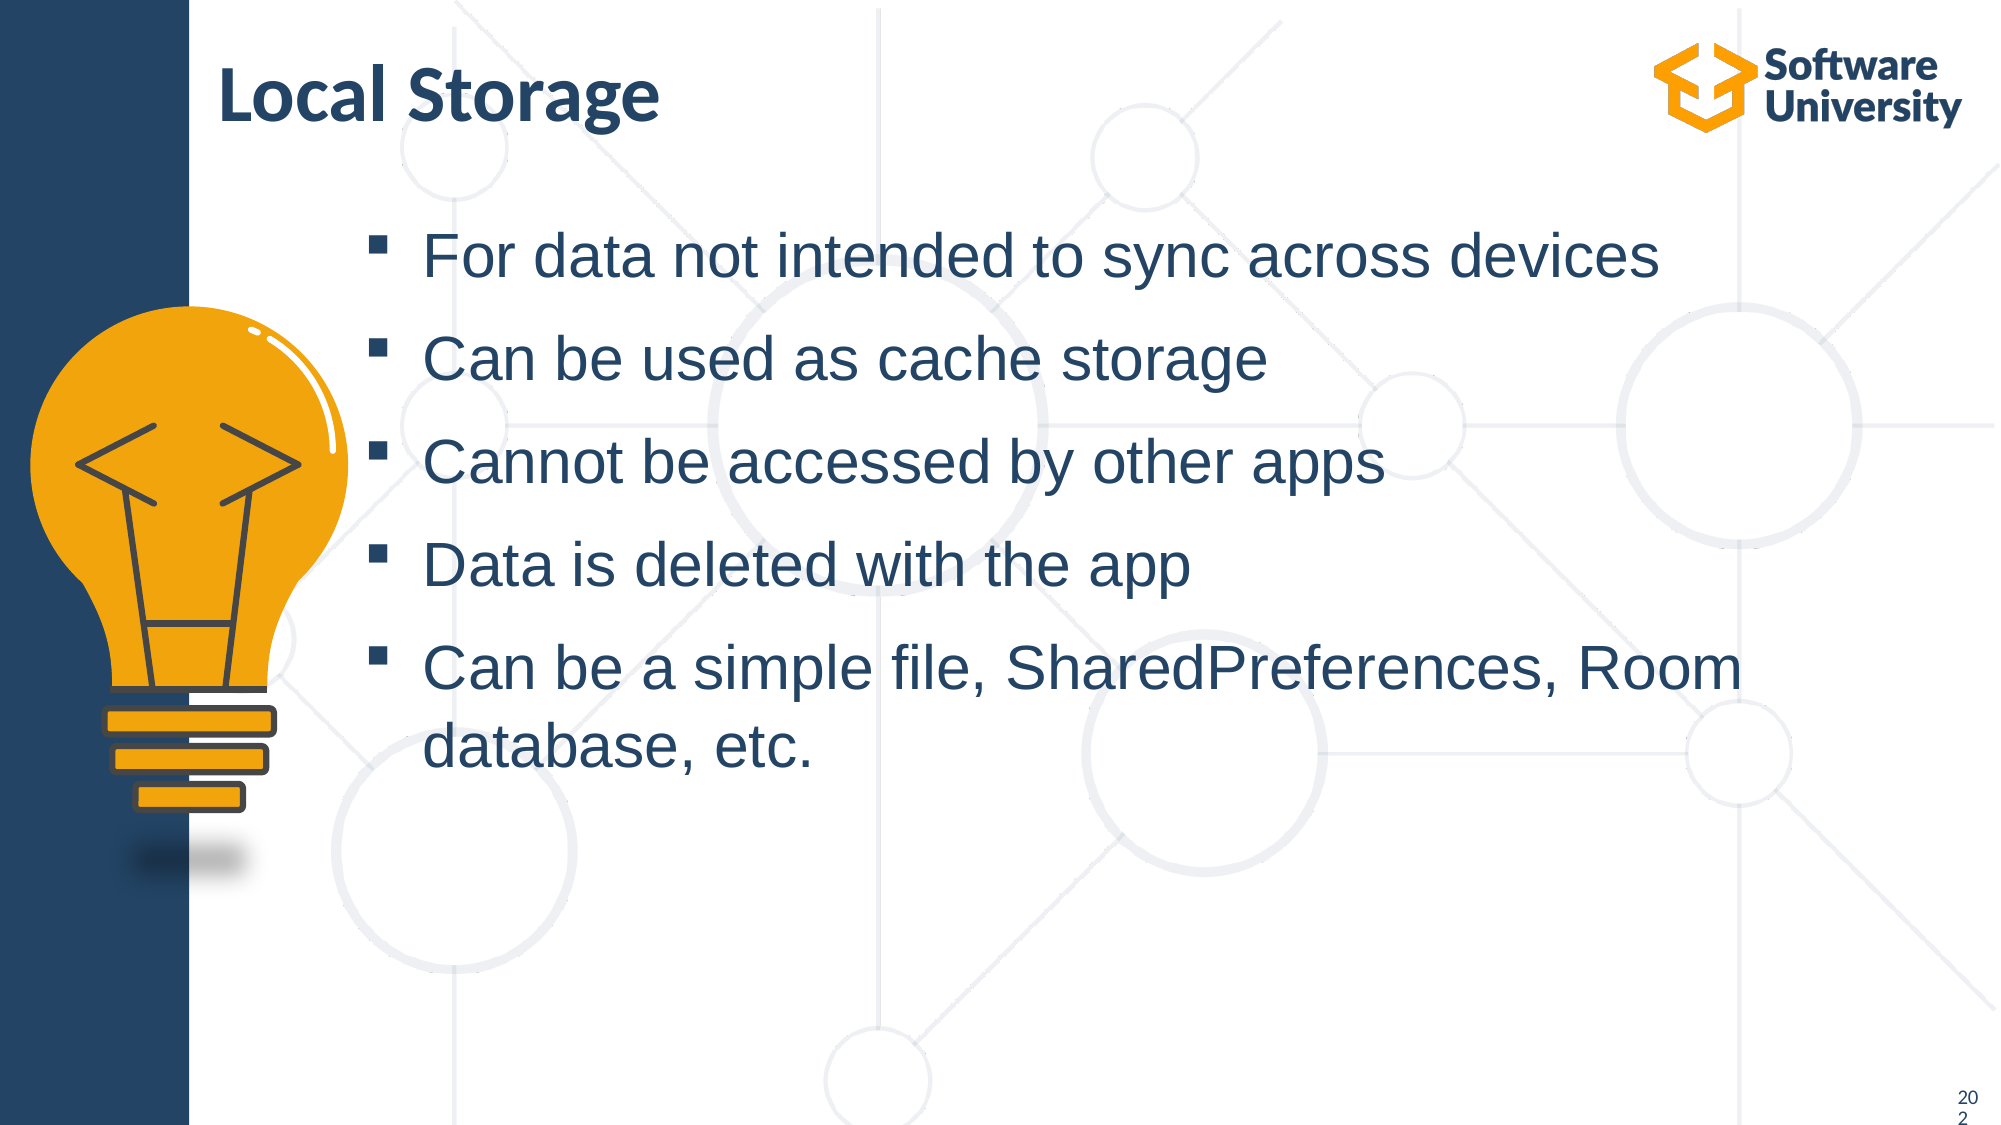

# Local Storage
For data not intended to sync across devices
Can be used as cache storage
Cannot be accessed by other apps
Data is deleted with the app
Can be a simple file, SharedPreferences, Room database, etc.
202